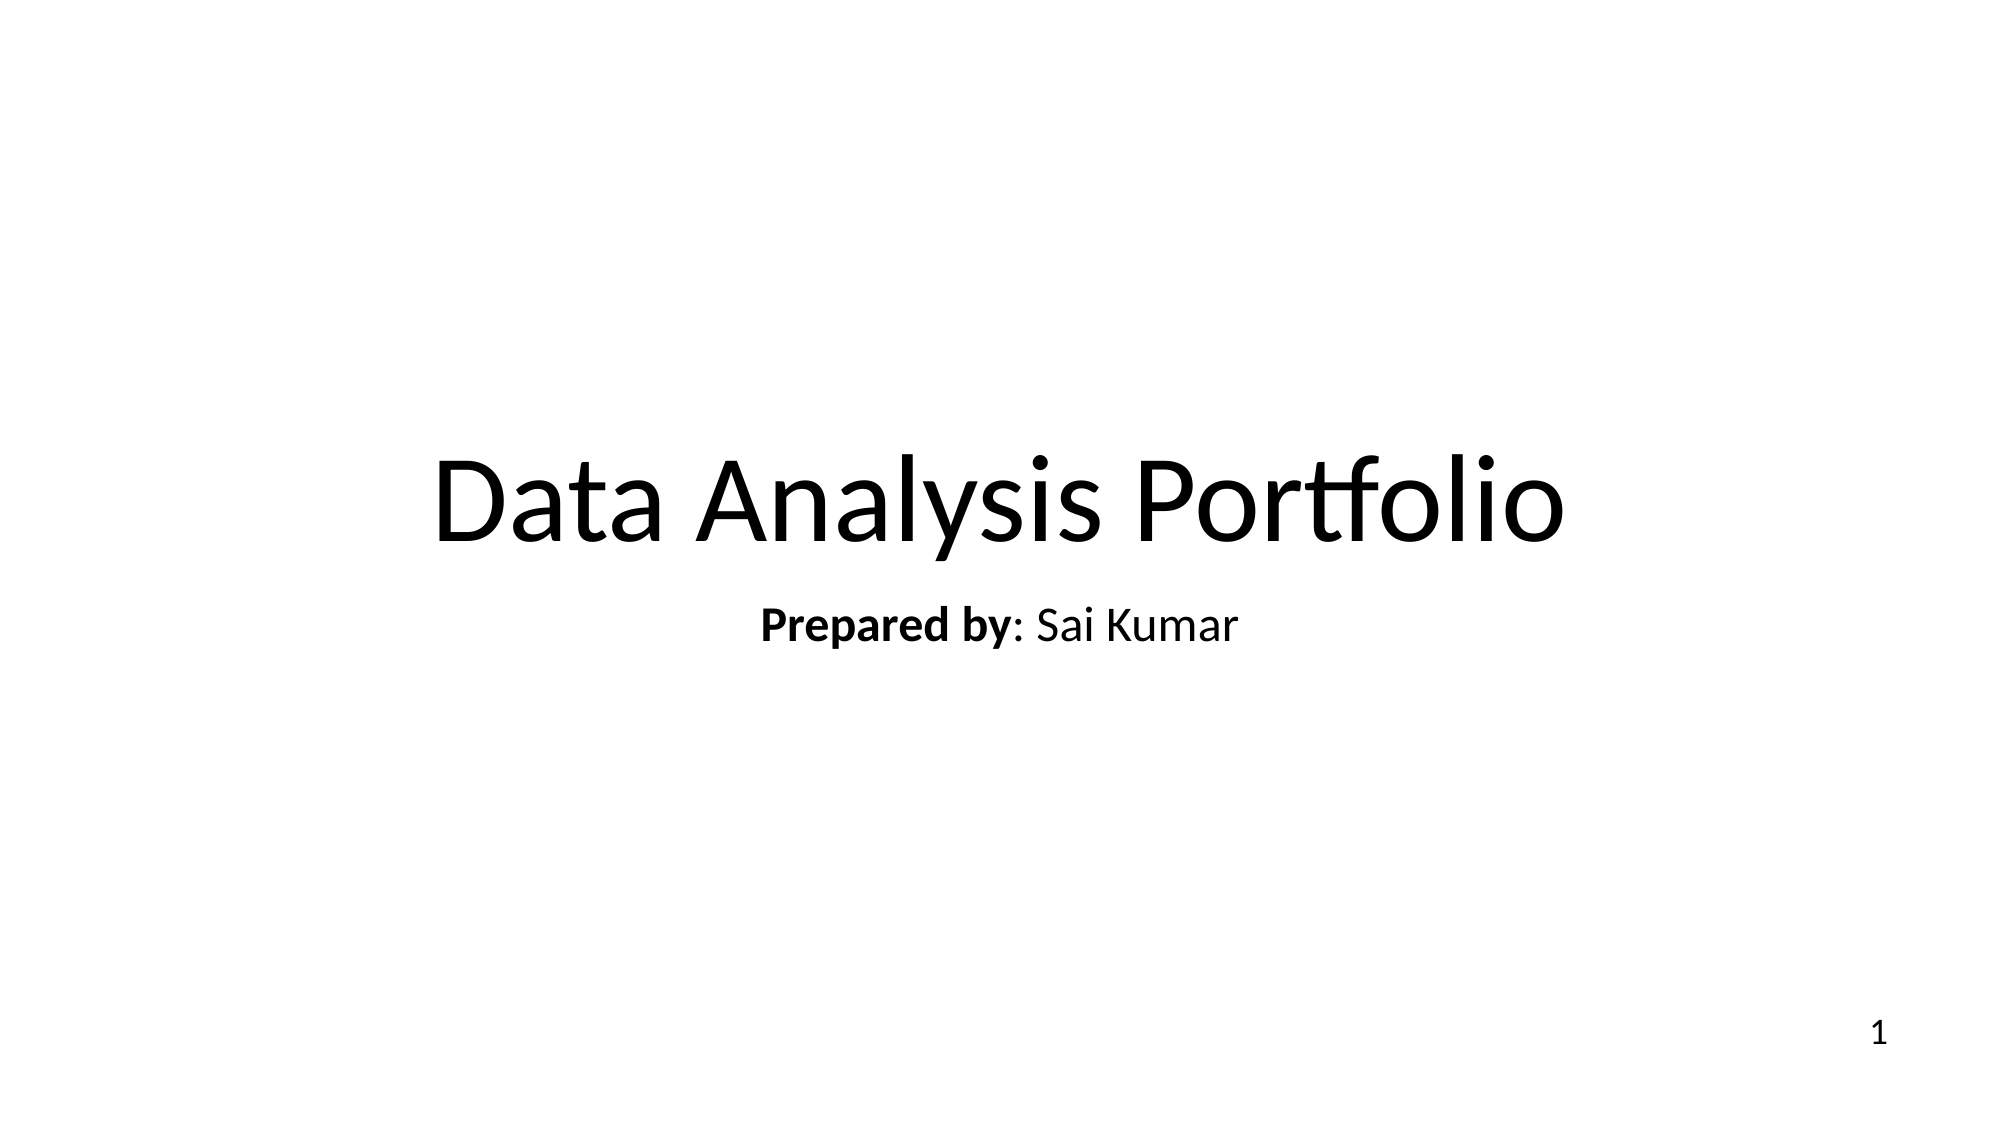

# Data Analysis Portfolio
Prepared by: Sai Kumar
1